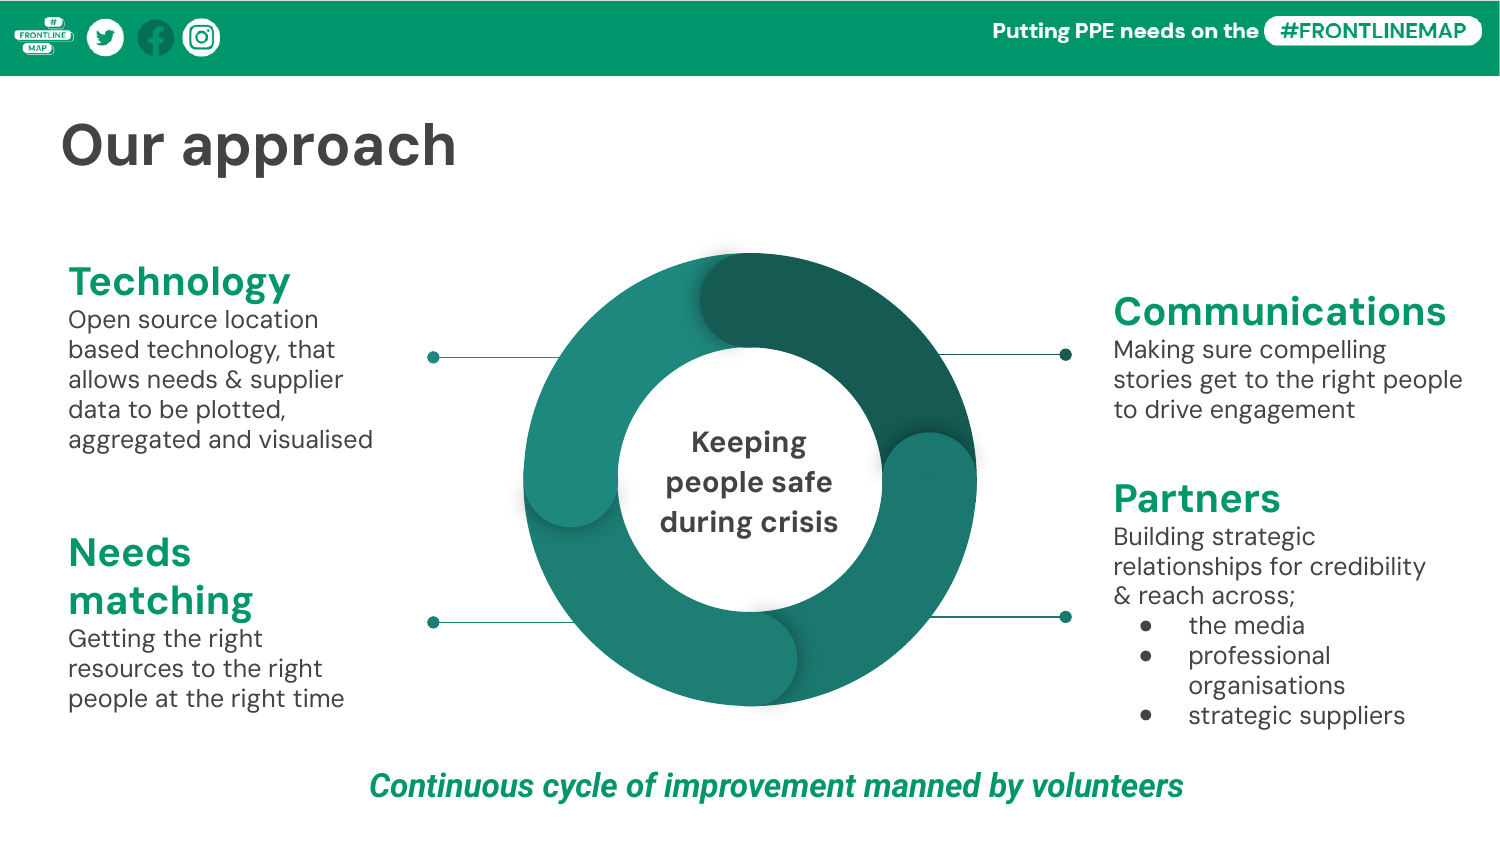

Our approach

Technology
Open source location based technology, that allows needs & supplier data to be plotted, aggregated and visualised
Communications
Making sure compelling stories get to the right people to drive engagement
Keeping people safe during crisis
Needs matching
Getting the right resources to the right people at the right time
Partners
Building strategic relationships for credibility & reach across;
the media
professional organisations
strategic suppliers

Continuous cycle of improvement manned by volunteers